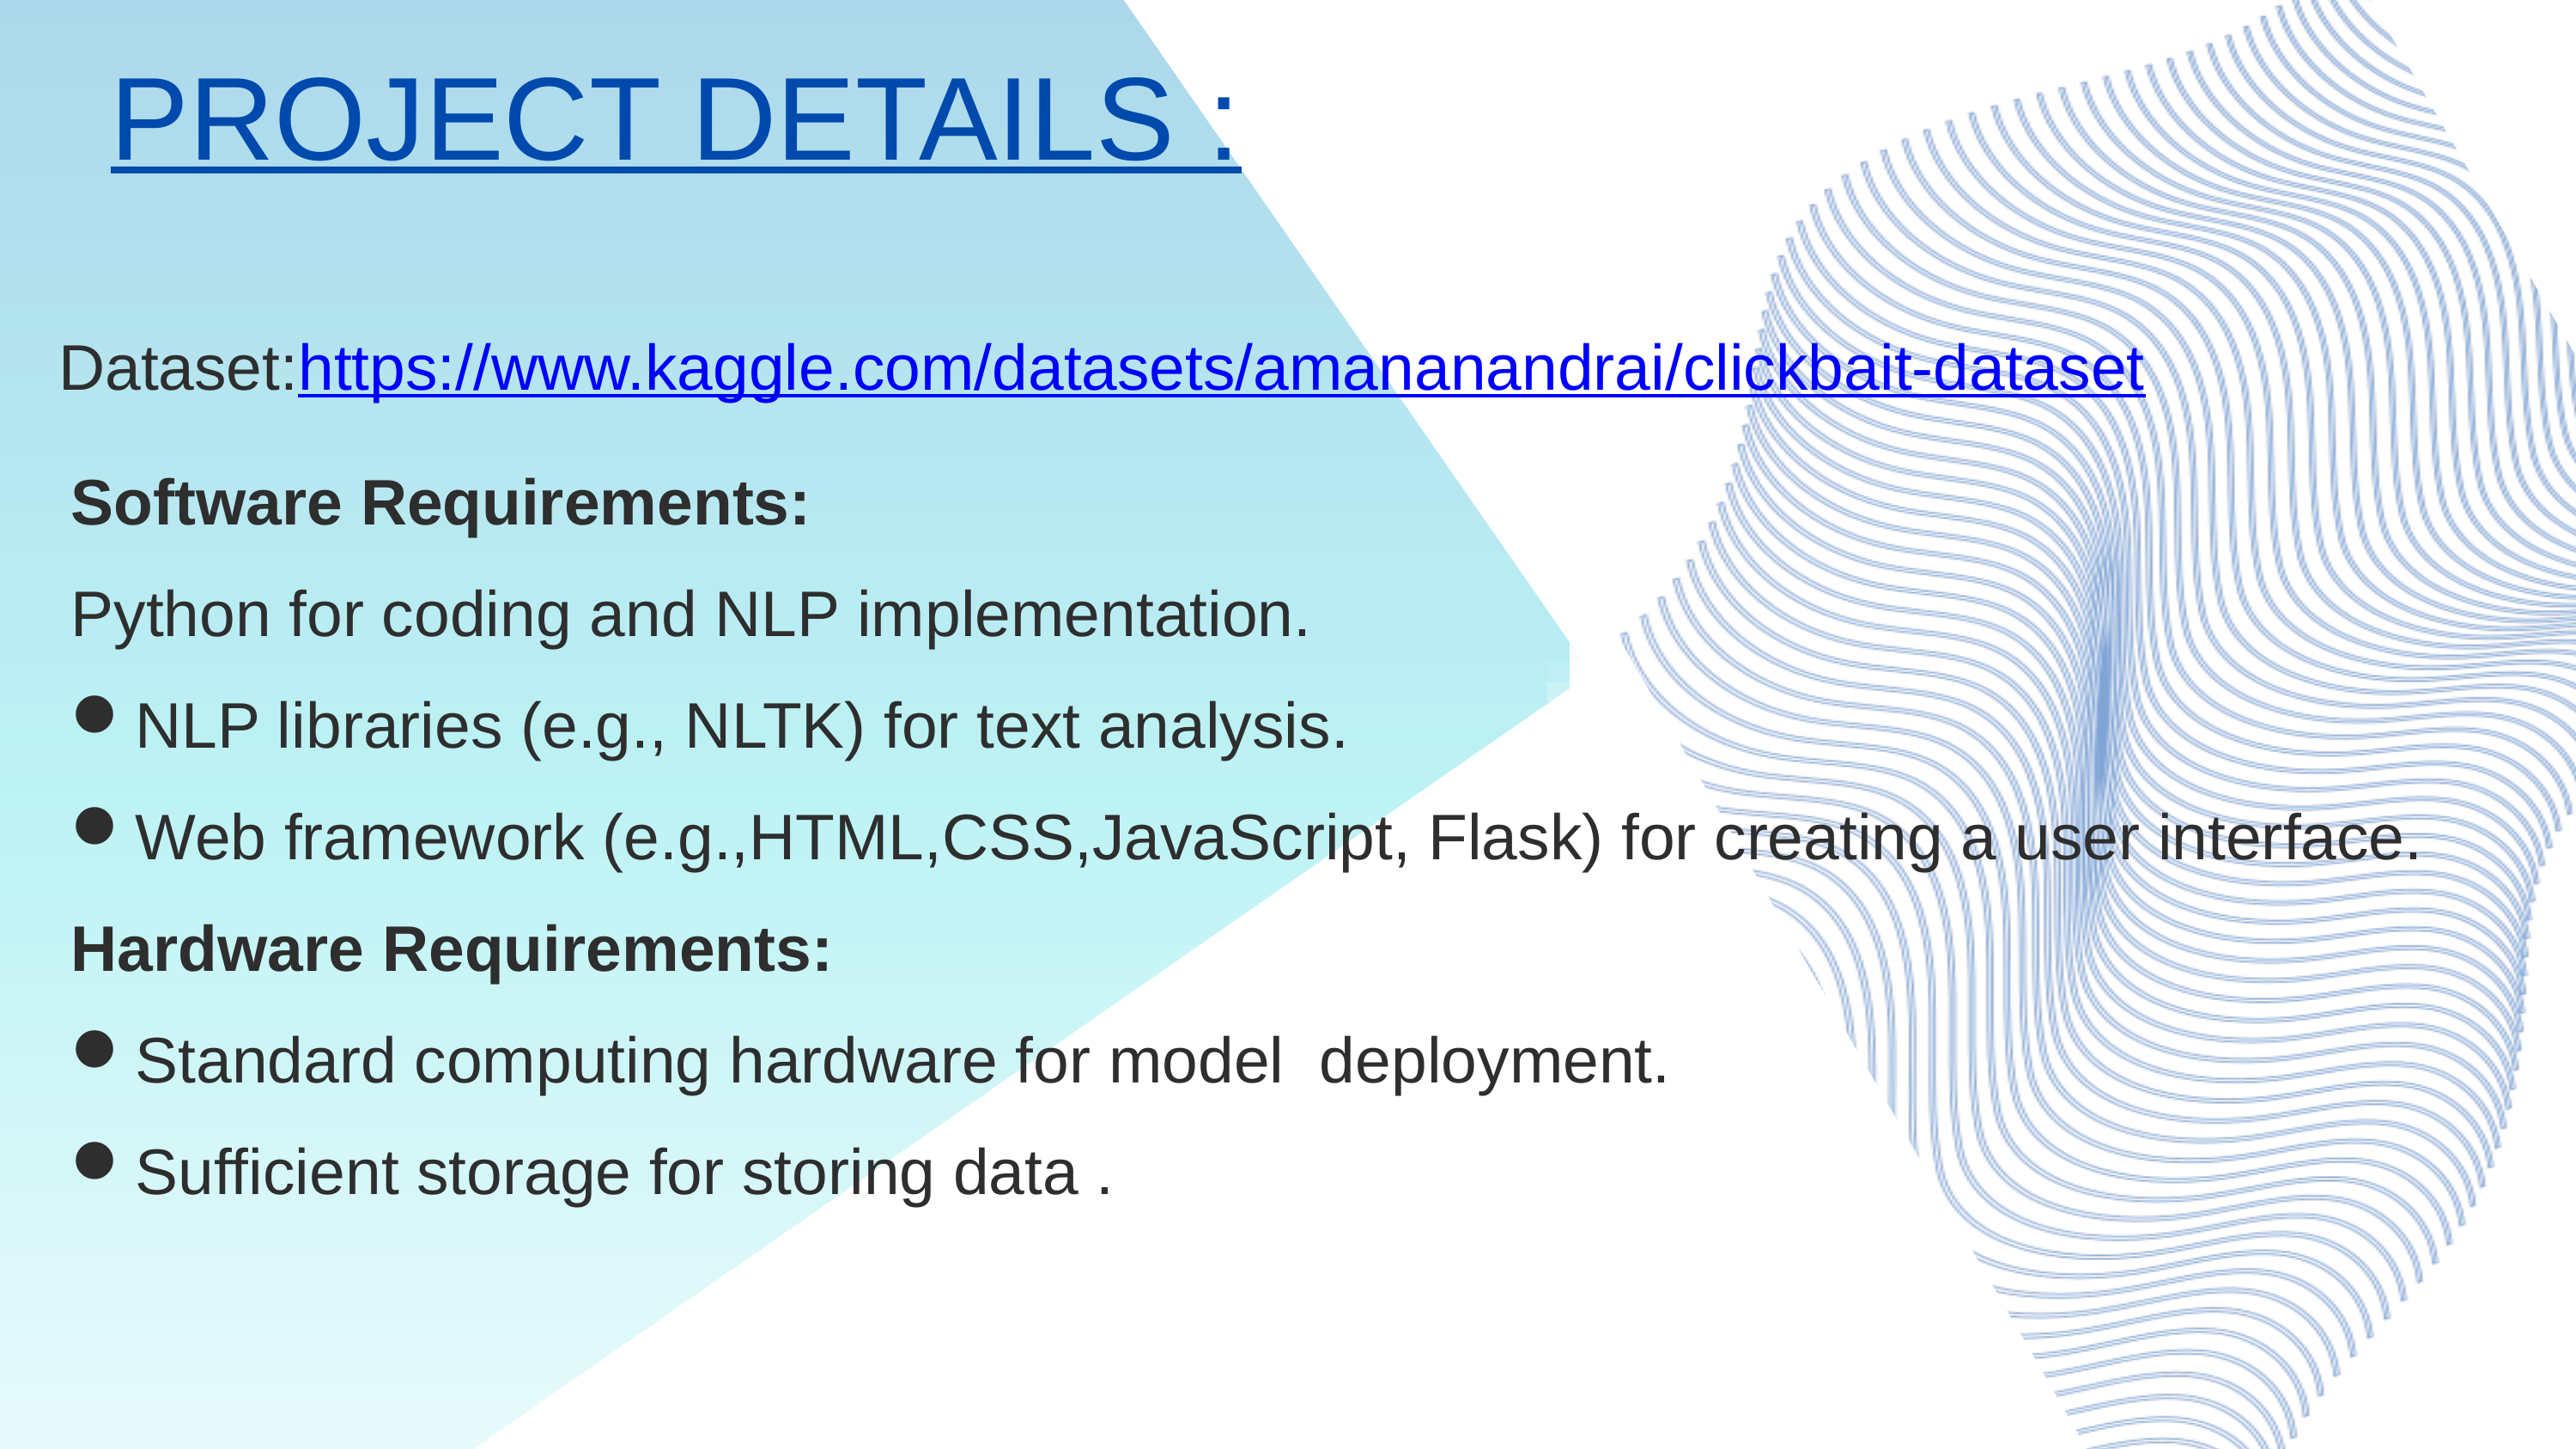

PROJECT DETAILS :
 Dataset:https://www.kaggle.com/datasets/amananandrai/clickbait-dataset
Software Requirements:
Python for coding and NLP implementation.
NLP libraries (e.g., NLTK) for text analysis.
Web framework (e.g.,HTML,CSS,JavaScript, Flask) for creating a user interface.
Hardware Requirements:
Standard computing hardware for model  deployment.
Sufficient storage for storing data .